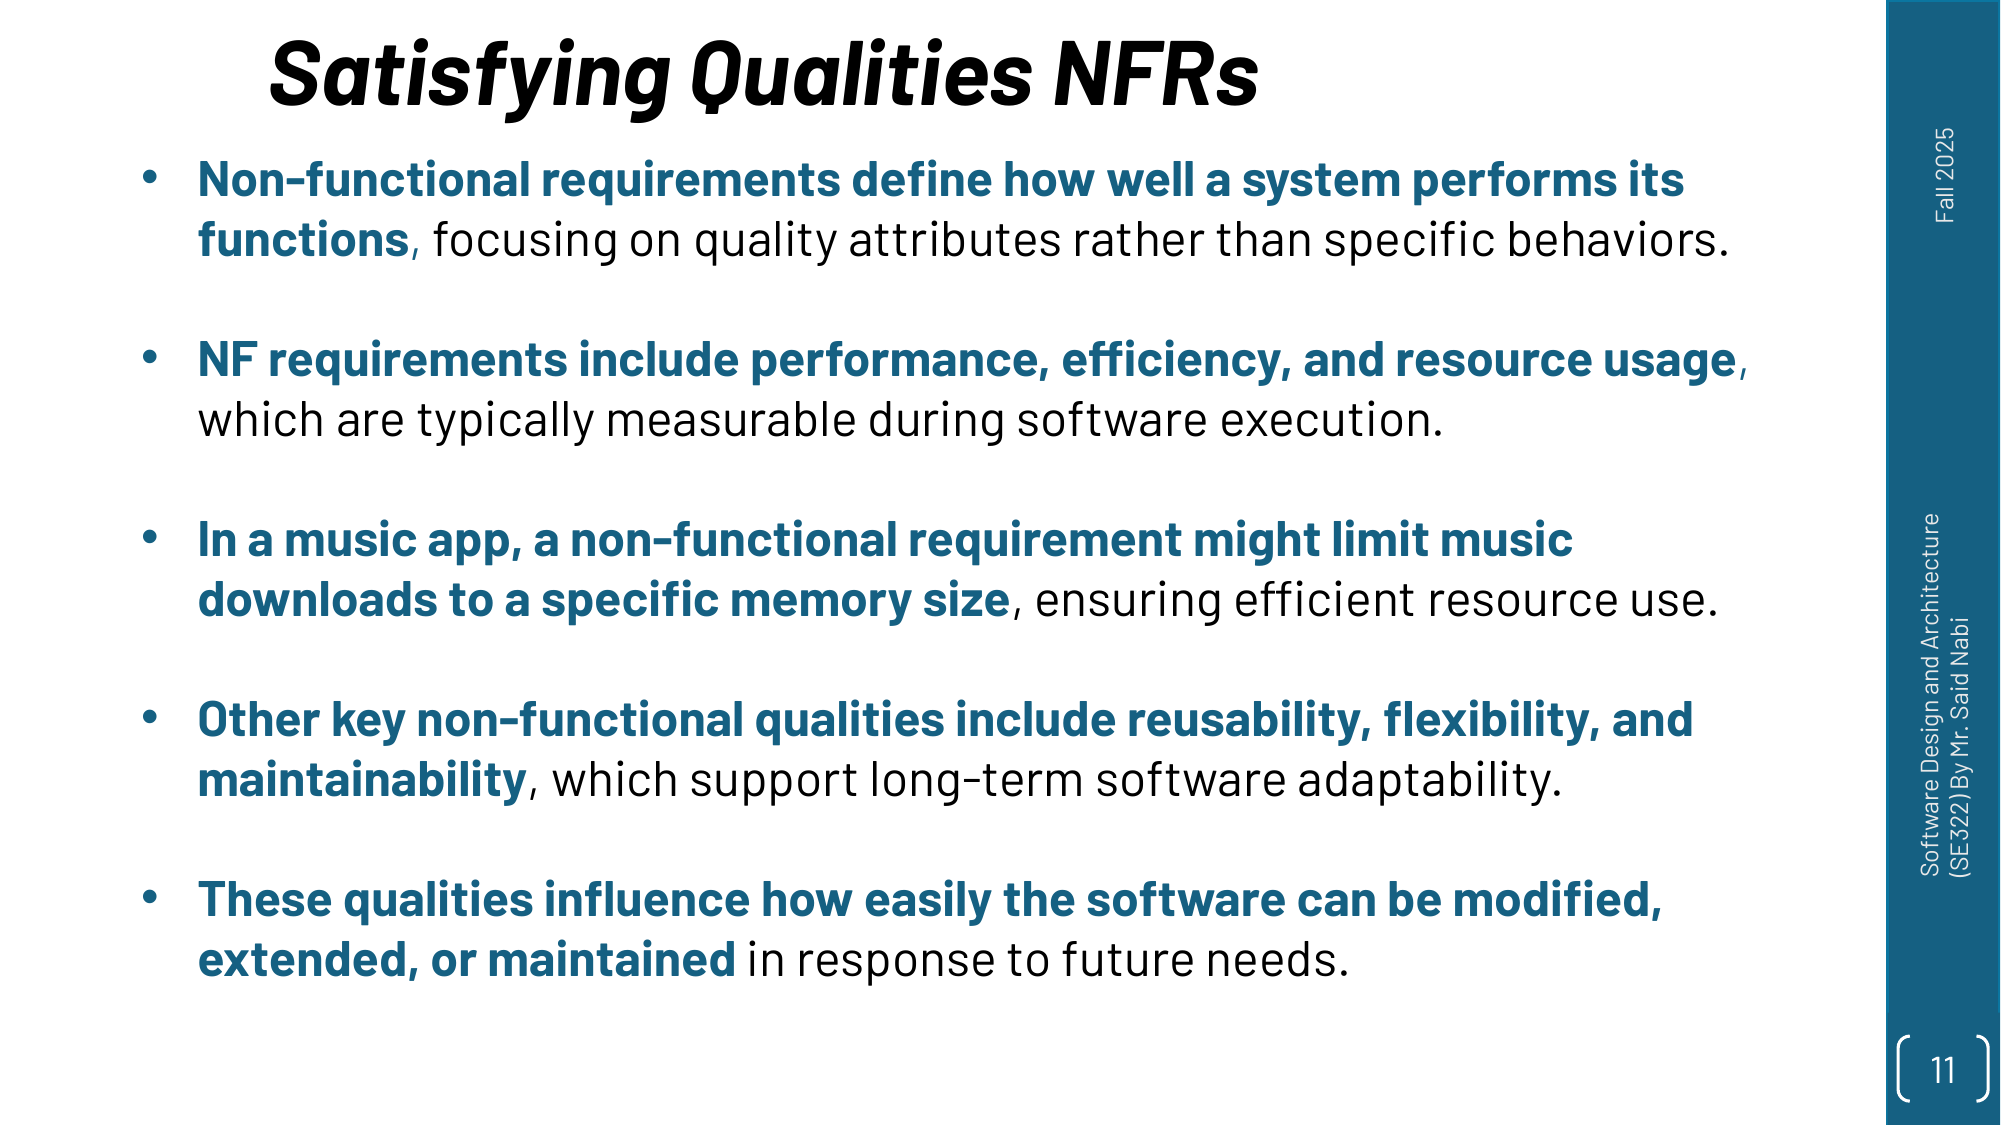

Non-functional requirements define how well a system performs its functions, focusing on quality attributes rather than specific behaviors.

NF requirements include performance, efficiency, and resource usage, which are typically measurable during software execution.

In a music app, a non-functional requirement might limit music downloads to a specific memory size, ensuring efficient resource use.

Other key non-functional qualities include reusability, flexibility, and maintainability, which support long-term software adaptability.

These qualities influence how easily the software can be modified, extended, or maintained in response to future needs.

# Satisfying Qualities NFRs